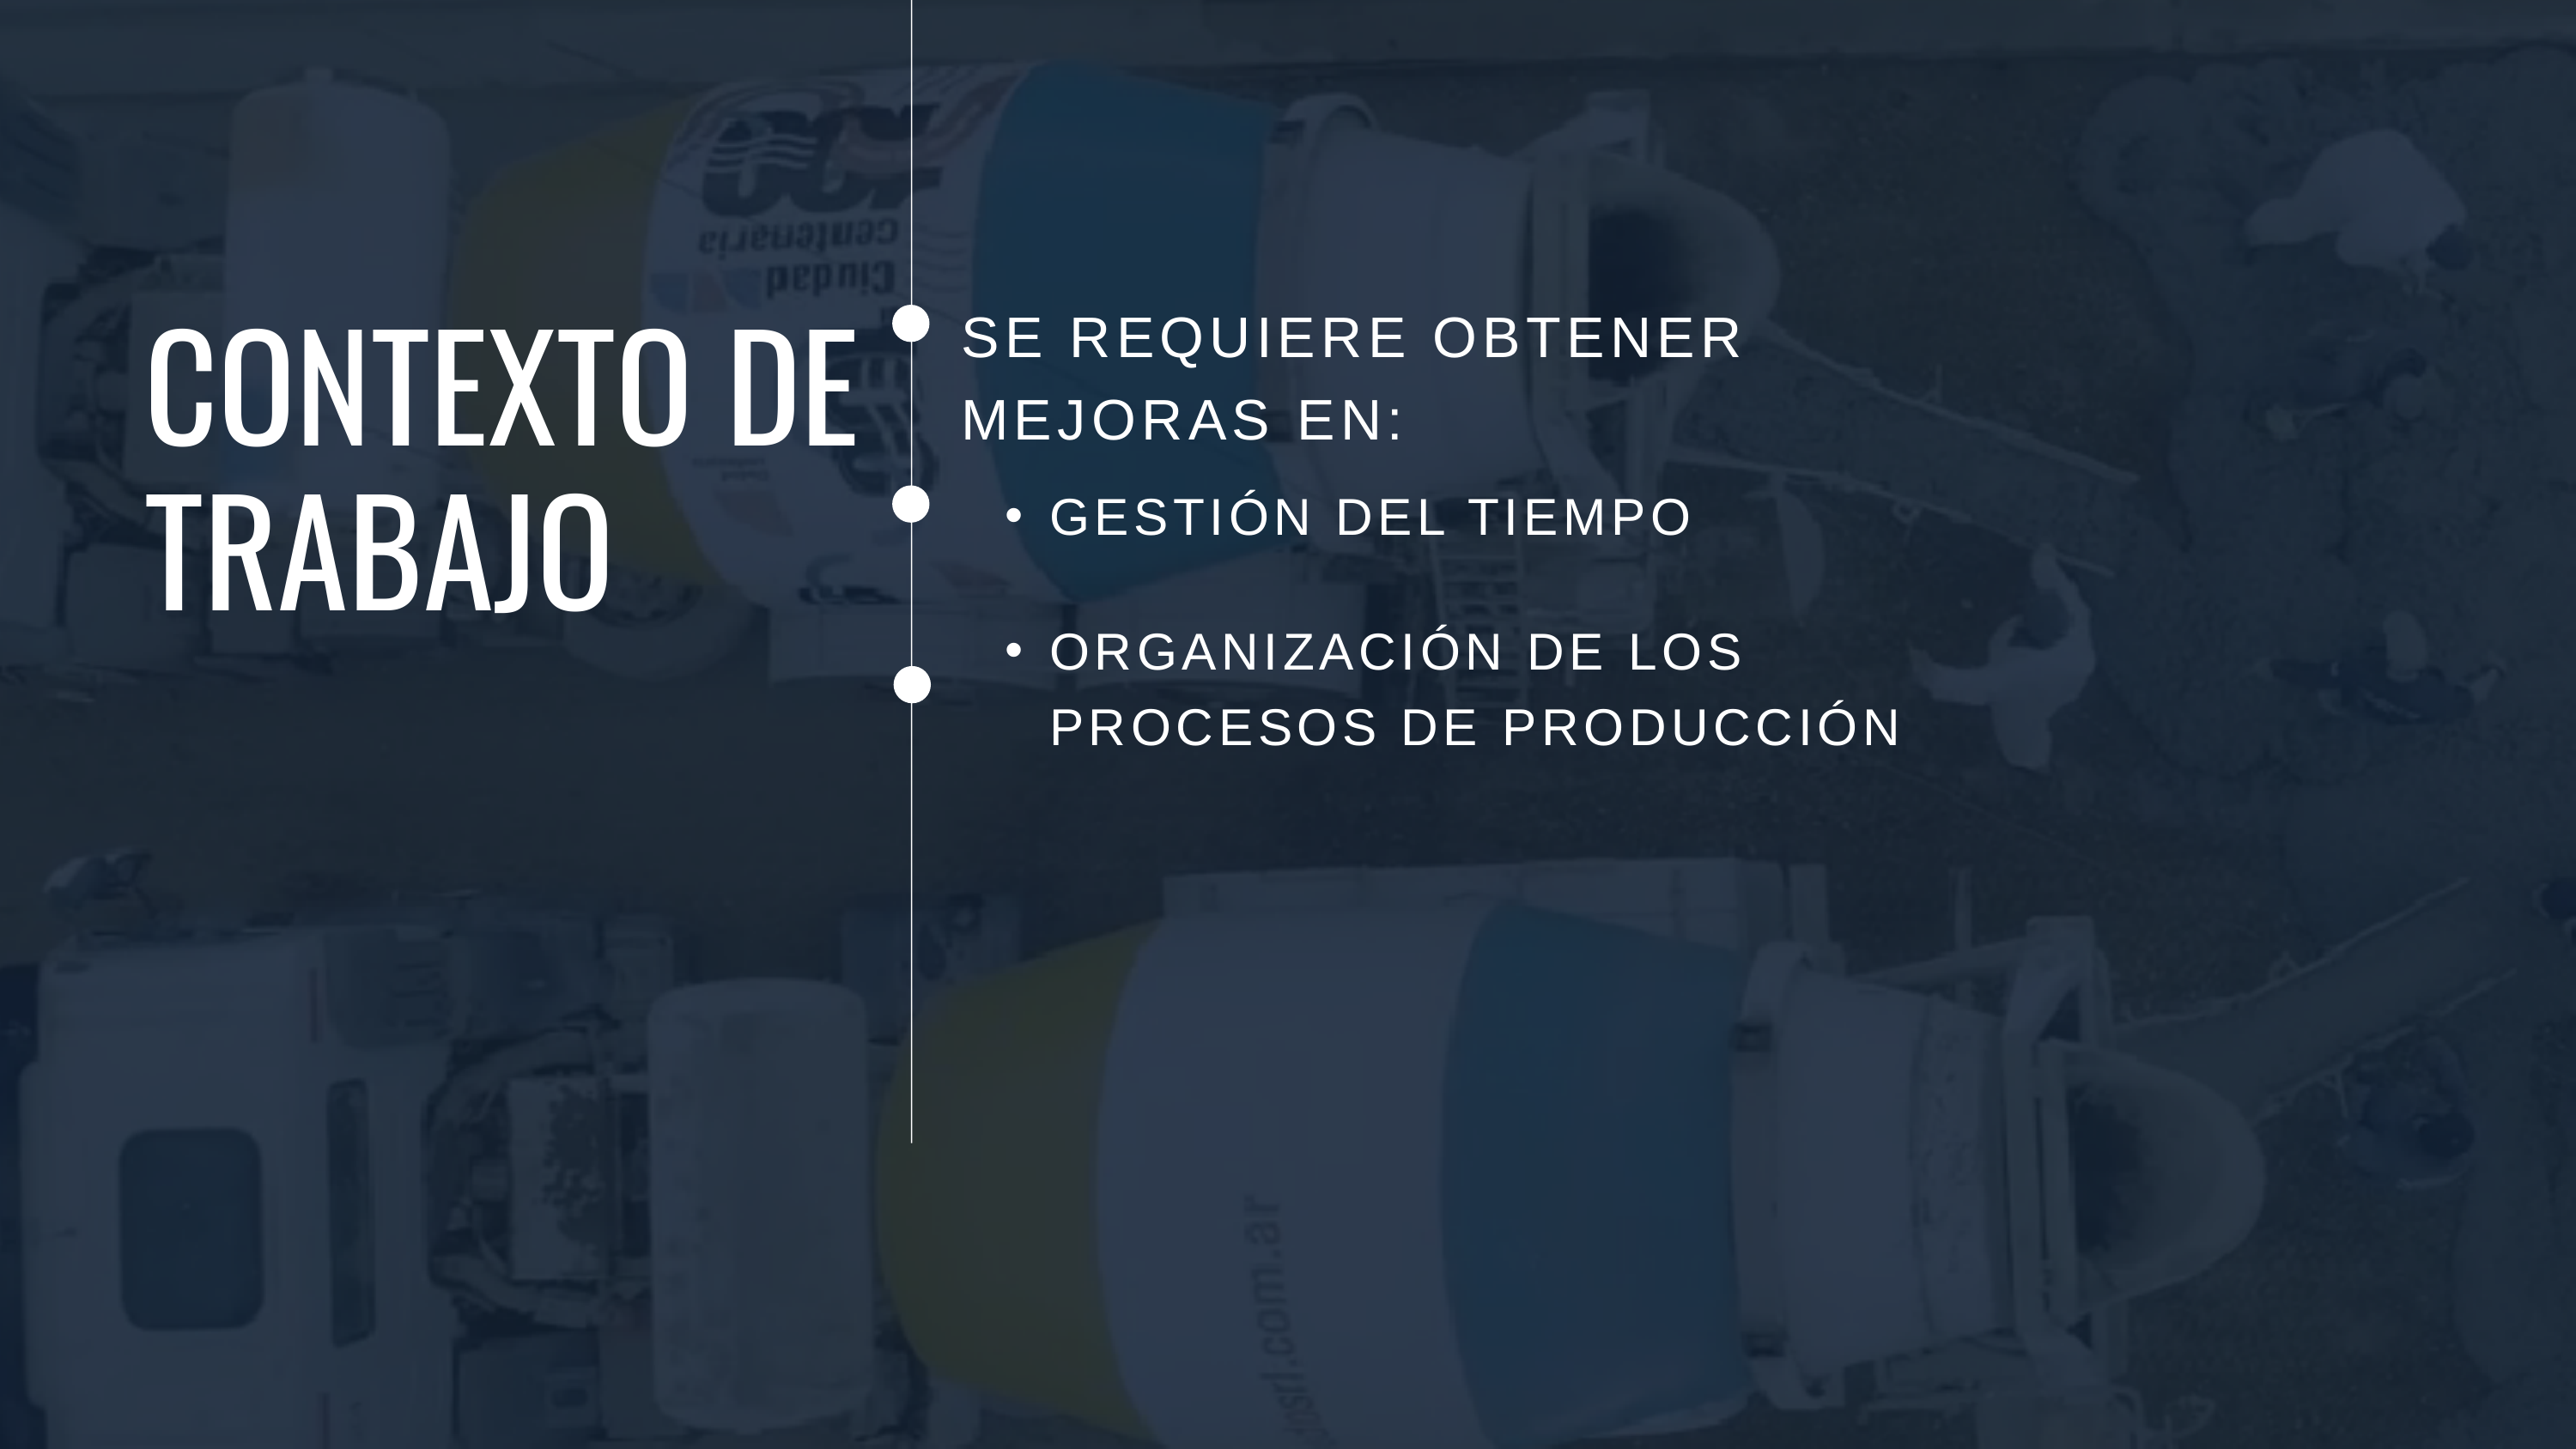

SE REQUIERE OBTENER MEJORAS EN:

CONTEXTO DE TRABAJO
GESTIÓN DEL TIEMPO

ORGANIZACIÓN DE LOS PROCESOS DE PRODUCCIÓN